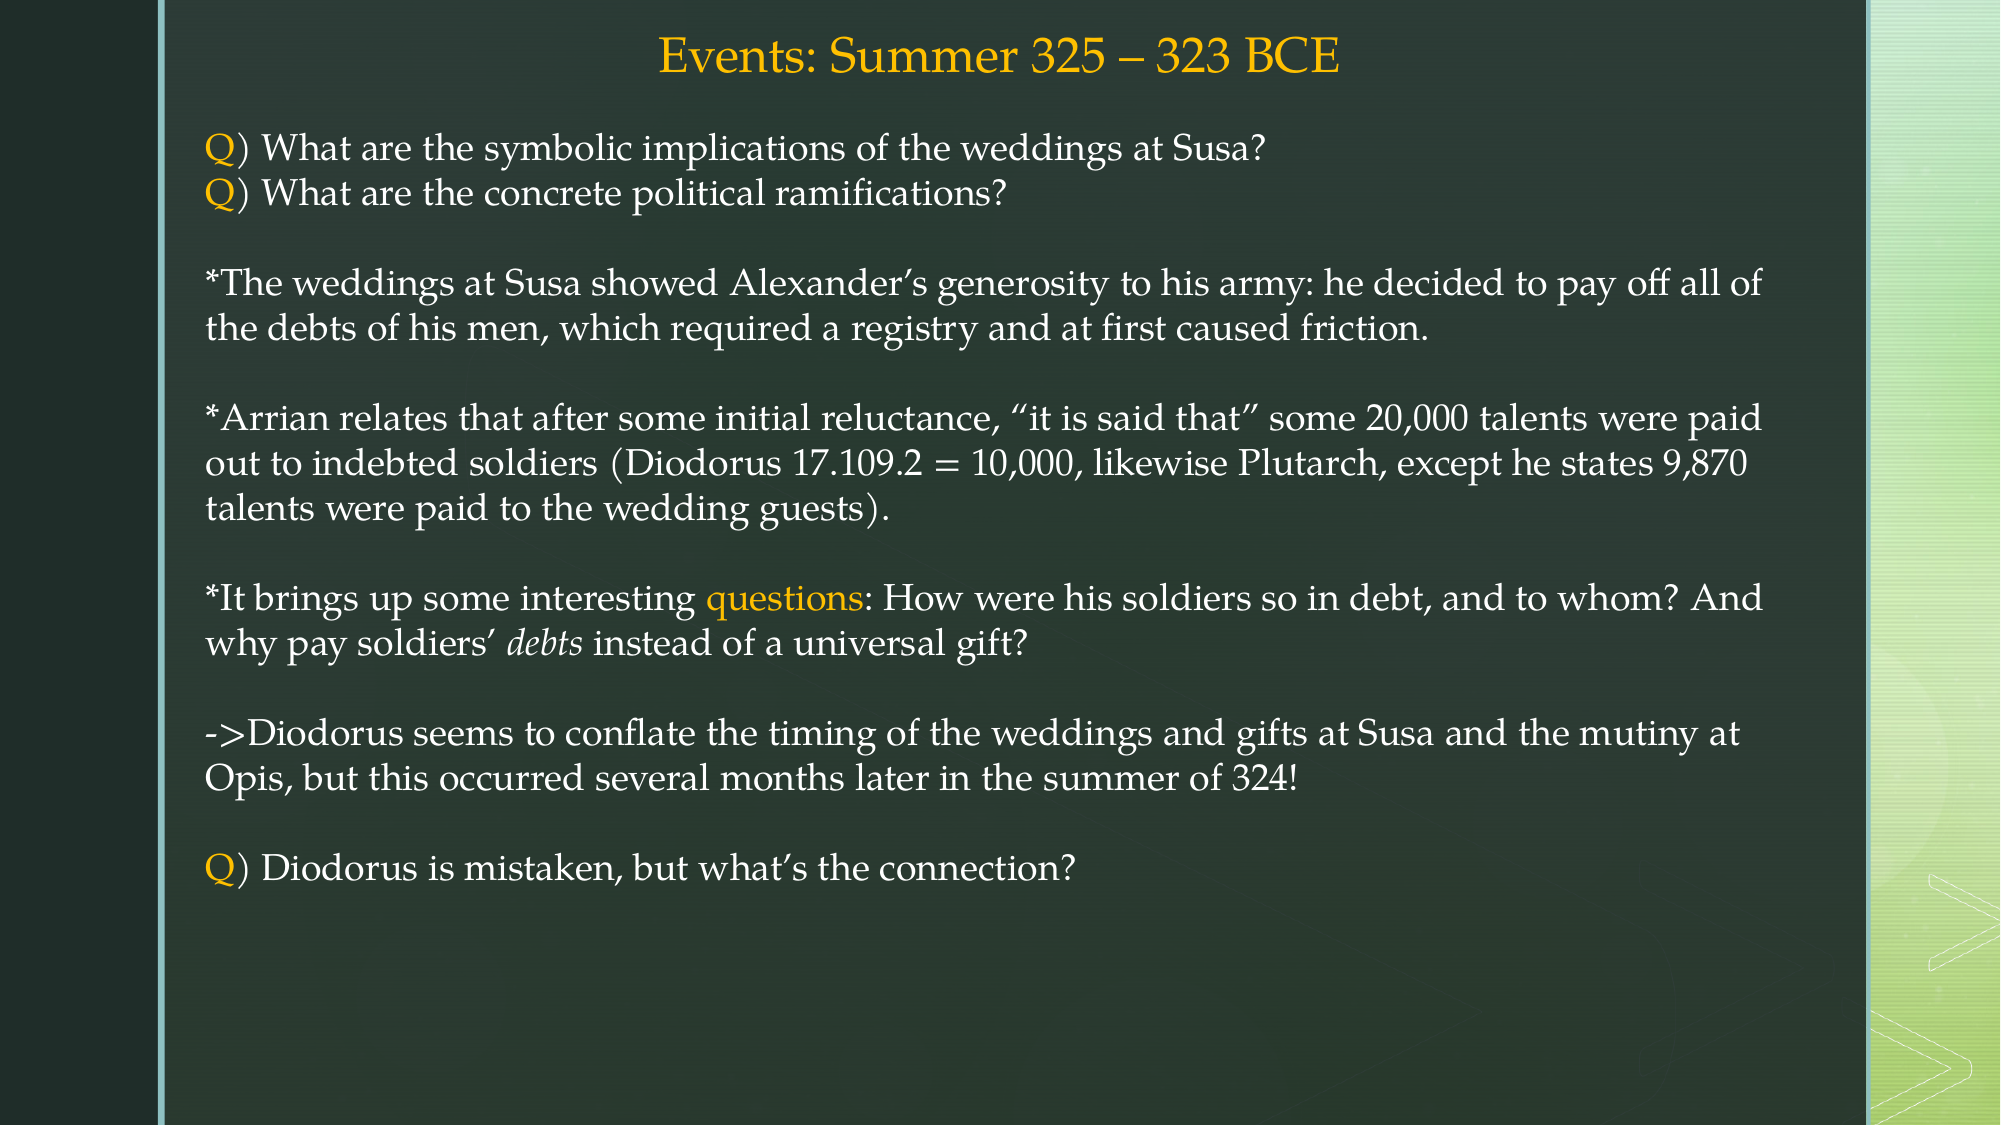

Events: Summer 325 – 323 BCE
Q) What are the symbolic implications of the weddings at Susa?
Q) What are the concrete political ramifications?

*The weddings at Susa showed Alexander’s generosity to his army: he decided to pay off all of the debts of his men, which required a registry and at first caused friction.

*Arrian relates that after some initial reluctance, “it is said that” some 20,000 talents were paid out to indebted soldiers (Diodorus 17.109.2 = 10,000, likewise Plutarch, except he states 9,870 talents were paid to the wedding guests).

*It brings up some interesting questions: How were his soldiers so in debt, and to whom? And why pay soldiers’ debts instead of a universal gift?

->Diodorus seems to conflate the timing of the weddings and gifts at Susa and the mutiny at Opis, but this occurred several months later in the summer of 324!

Q) Diodorus is mistaken, but what’s the connection?